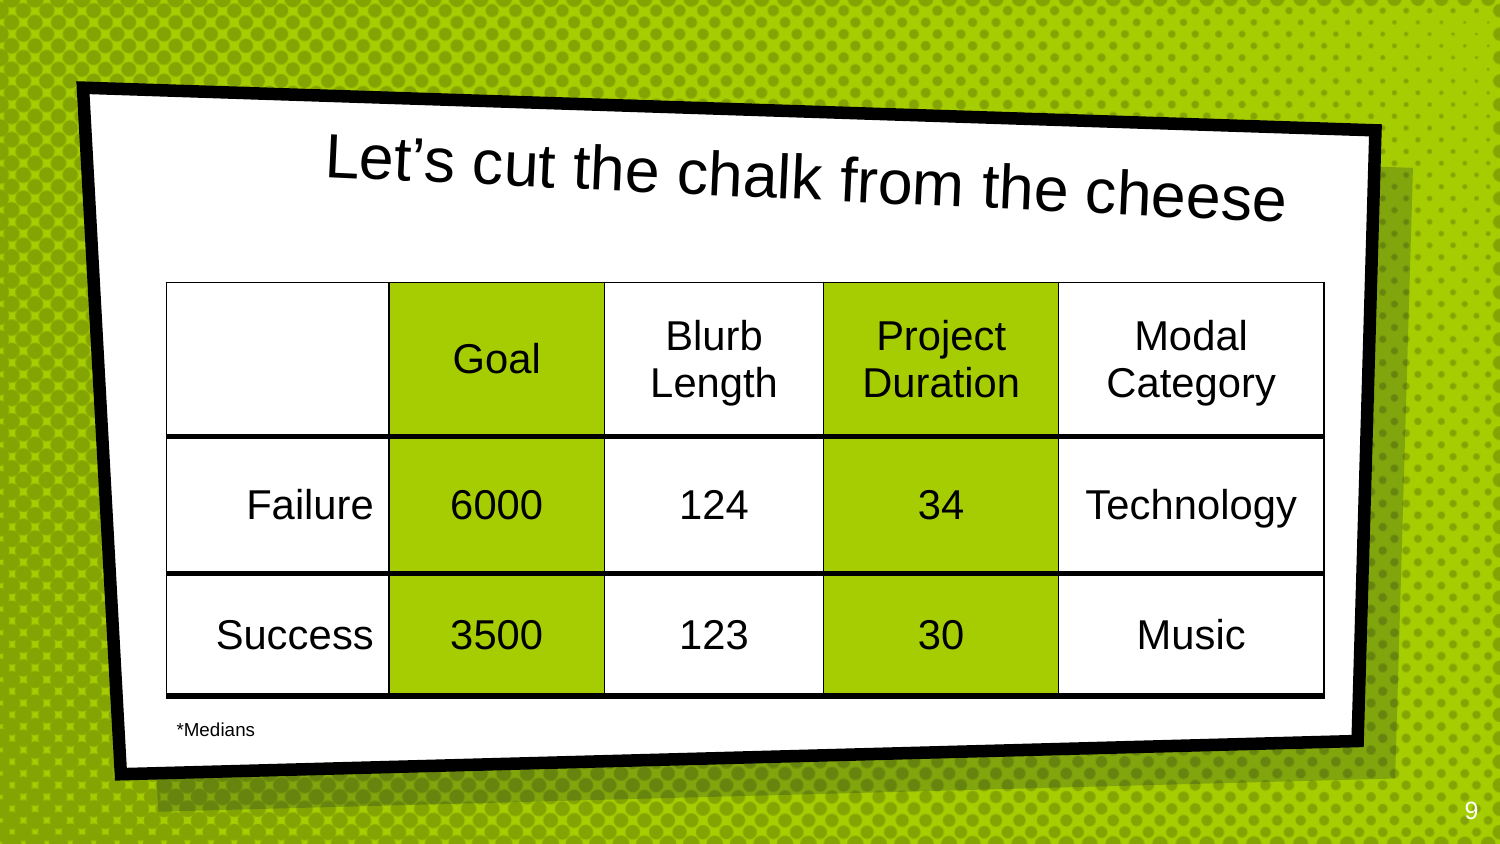

# Let’s cut the chalk from the cheese
|  | Goal | Blurb Length | Project Duration | Modal Category |
| --- | --- | --- | --- | --- |
| Failure | 6000 | 124 | 34 | Technology |
| Success | 3500 | 123 | 30 | Music |
*Medians
9